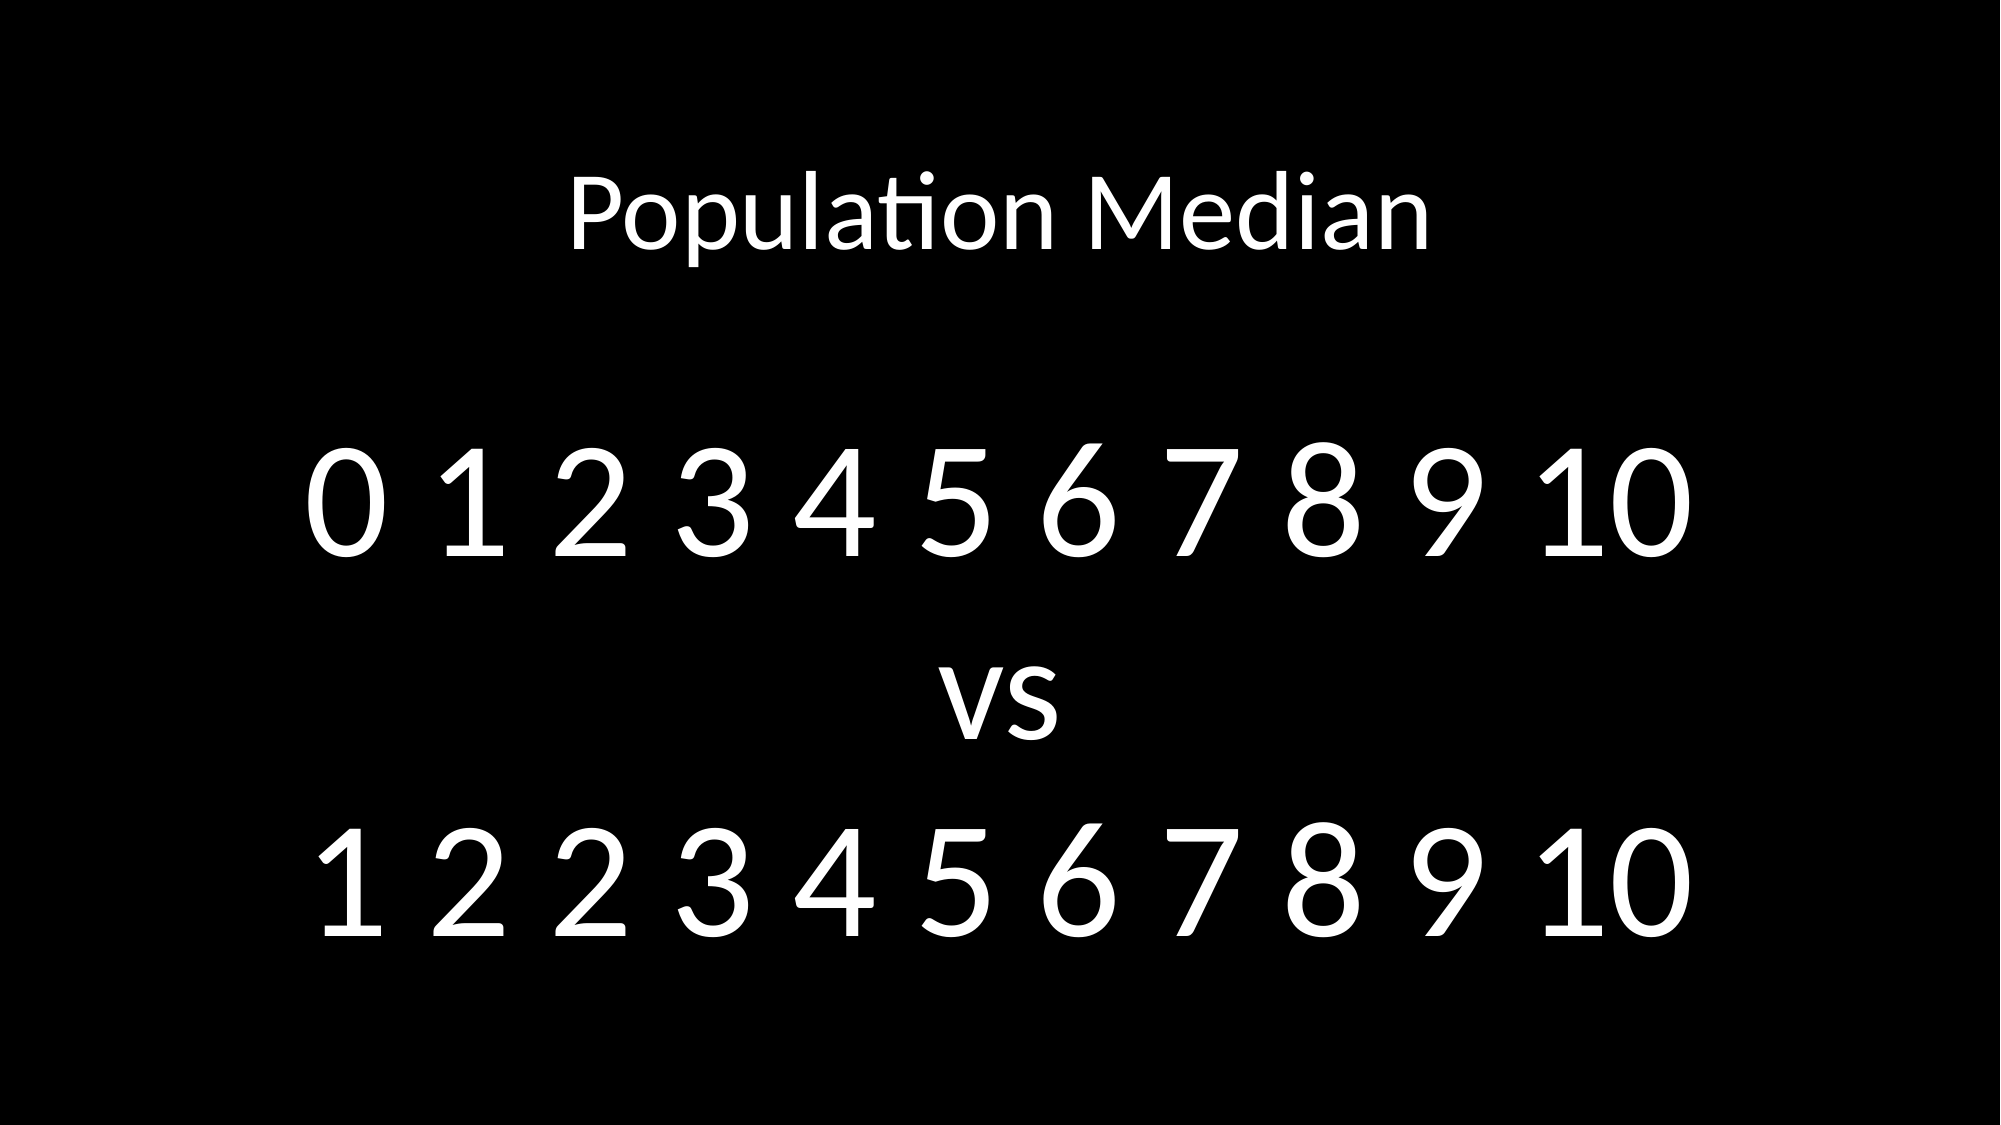

# Population Median
0 1 2 3 4 5 6 7 8 9 10
vs
1 2 2 3 4 5 6 7 8 9 10